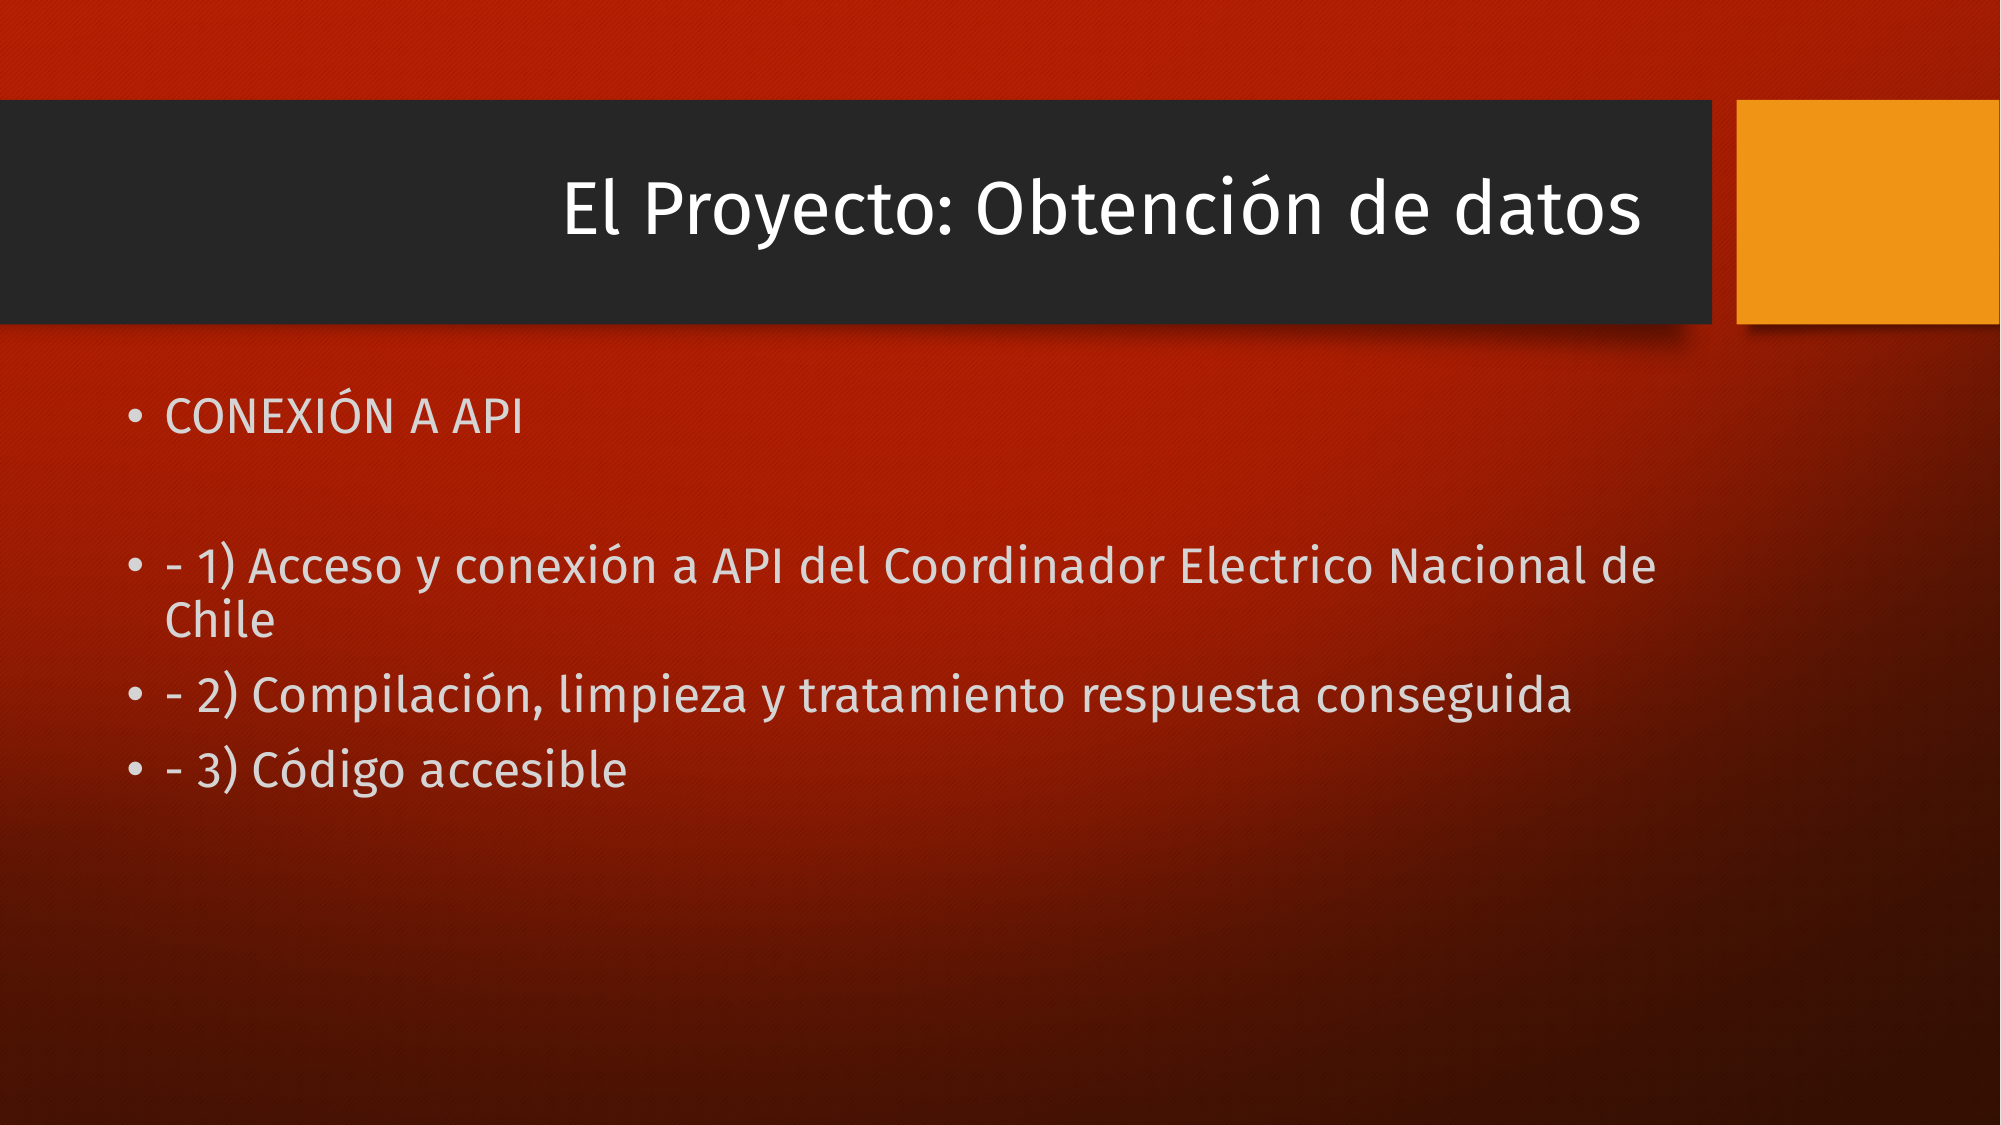

# El Proyecto: Obtención de datos
CONEXIÓN A API

- 1) Acceso y conexión a API del Coordinador Electrico Nacional de Chile
- 2) Compilación, limpieza y tratamiento respuesta conseguida
- 3) Código accesible